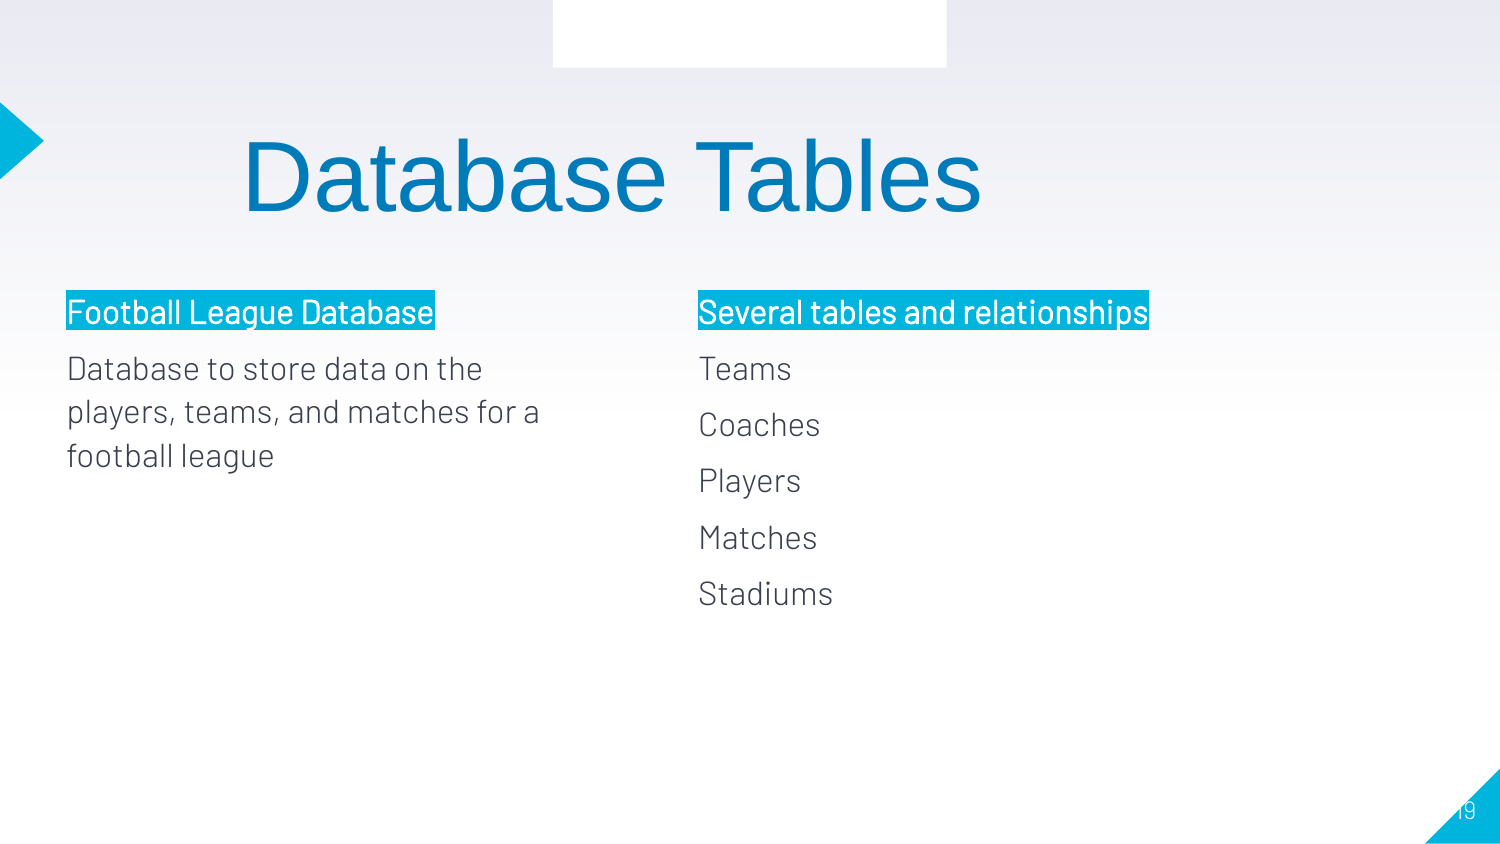

What are Data Models?

# Database Tables
Football League Database
Database to store data on the players, teams, and matches for a football league
Several tables and relationships
Teams
Coaches
Players
Matches
Stadiums

19